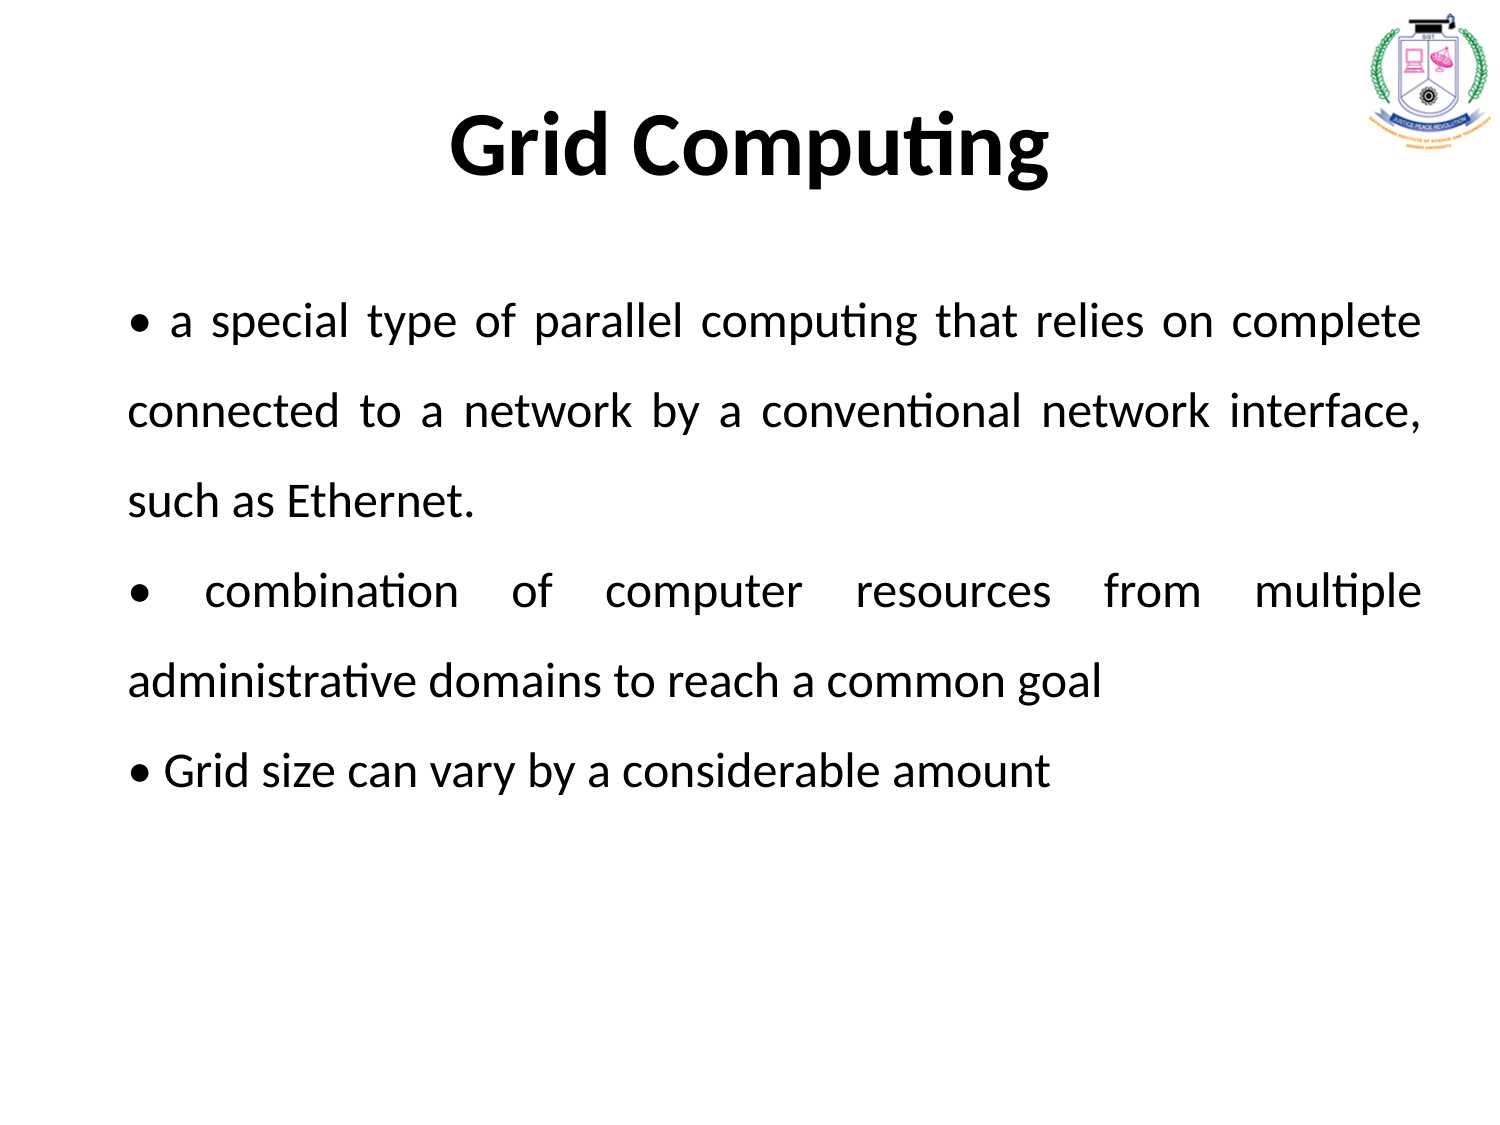

# Grid Computing
• a special type of parallel computing that relies on complete connected to a network by a conventional network interface, such as Ethernet.
• combination of computer resources from multiple administrative domains to reach a common goal
• Grid size can vary by a considerable amount